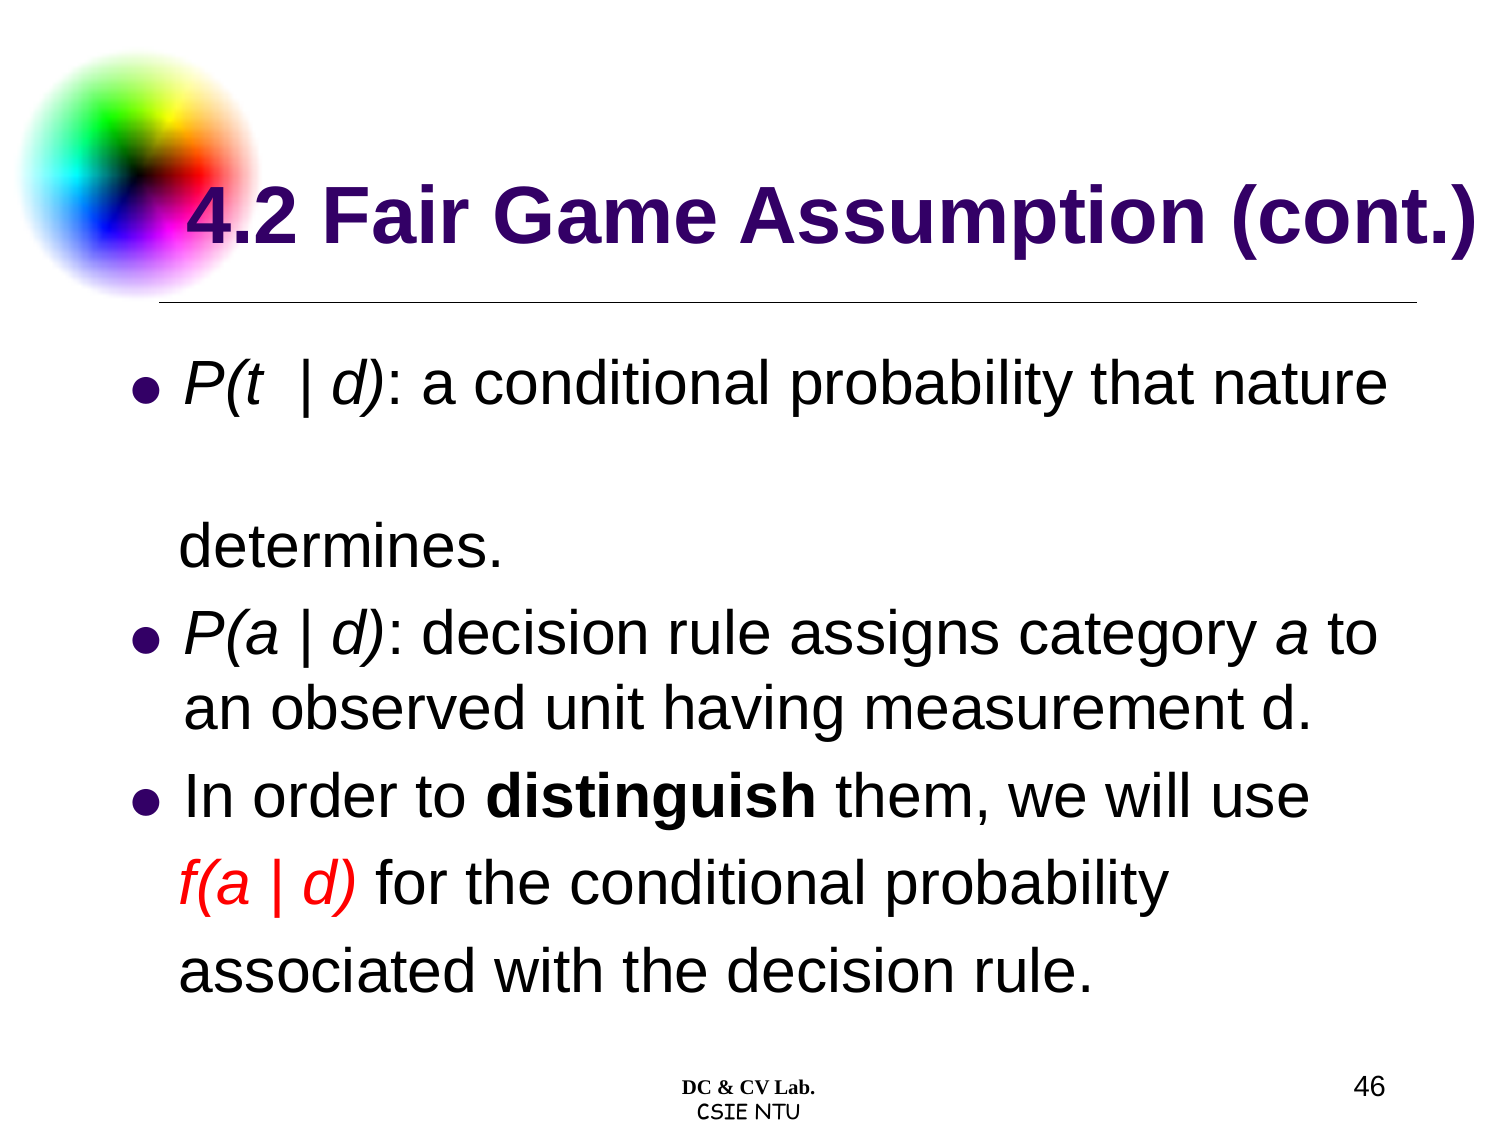

# 4.2 Fair Game Assumption (cont.)
P(t  | d): a conditional probability that nature
   determines.
P(a | d): decision rule assigns category a to an observed unit having measurement d.
In order to distinguish them, we will use
   f(a | d) for the conditional probability
   associated with the decision rule.
46
DC & CV Lab.
CSIE NTU